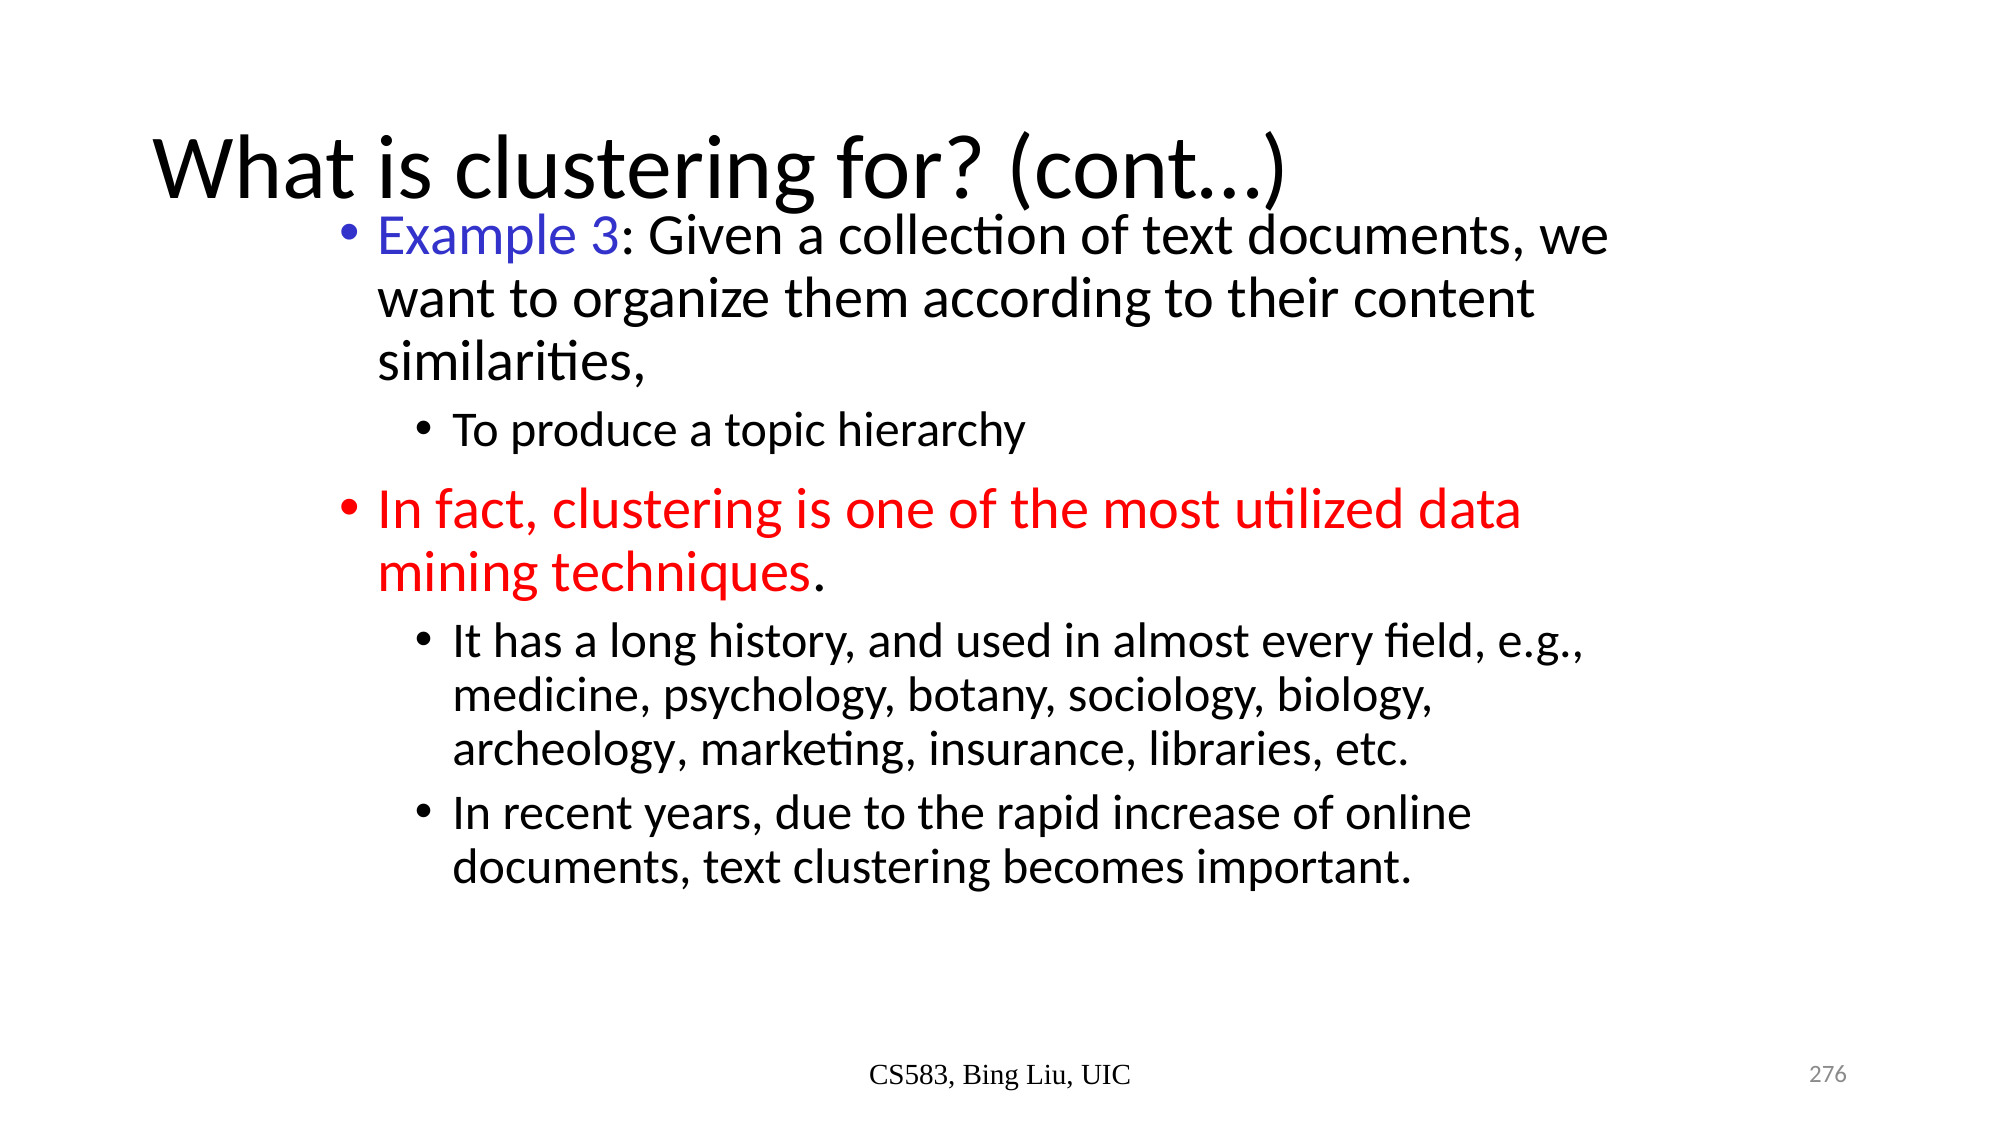

# What is clustering for? (cont…)
Example 3: Given a collection of text documents, we want to organize them according to their content similarities,
To produce a topic hierarchy
In fact, clustering is one of the most utilized data mining techniques.
It has a long history, and used in almost every field, e.g., medicine, psychology, botany, sociology, biology, archeology, marketing, insurance, libraries, etc.
In recent years, due to the rapid increase of online documents, text clustering becomes important.
CS583, Bing Liu, UIC
276